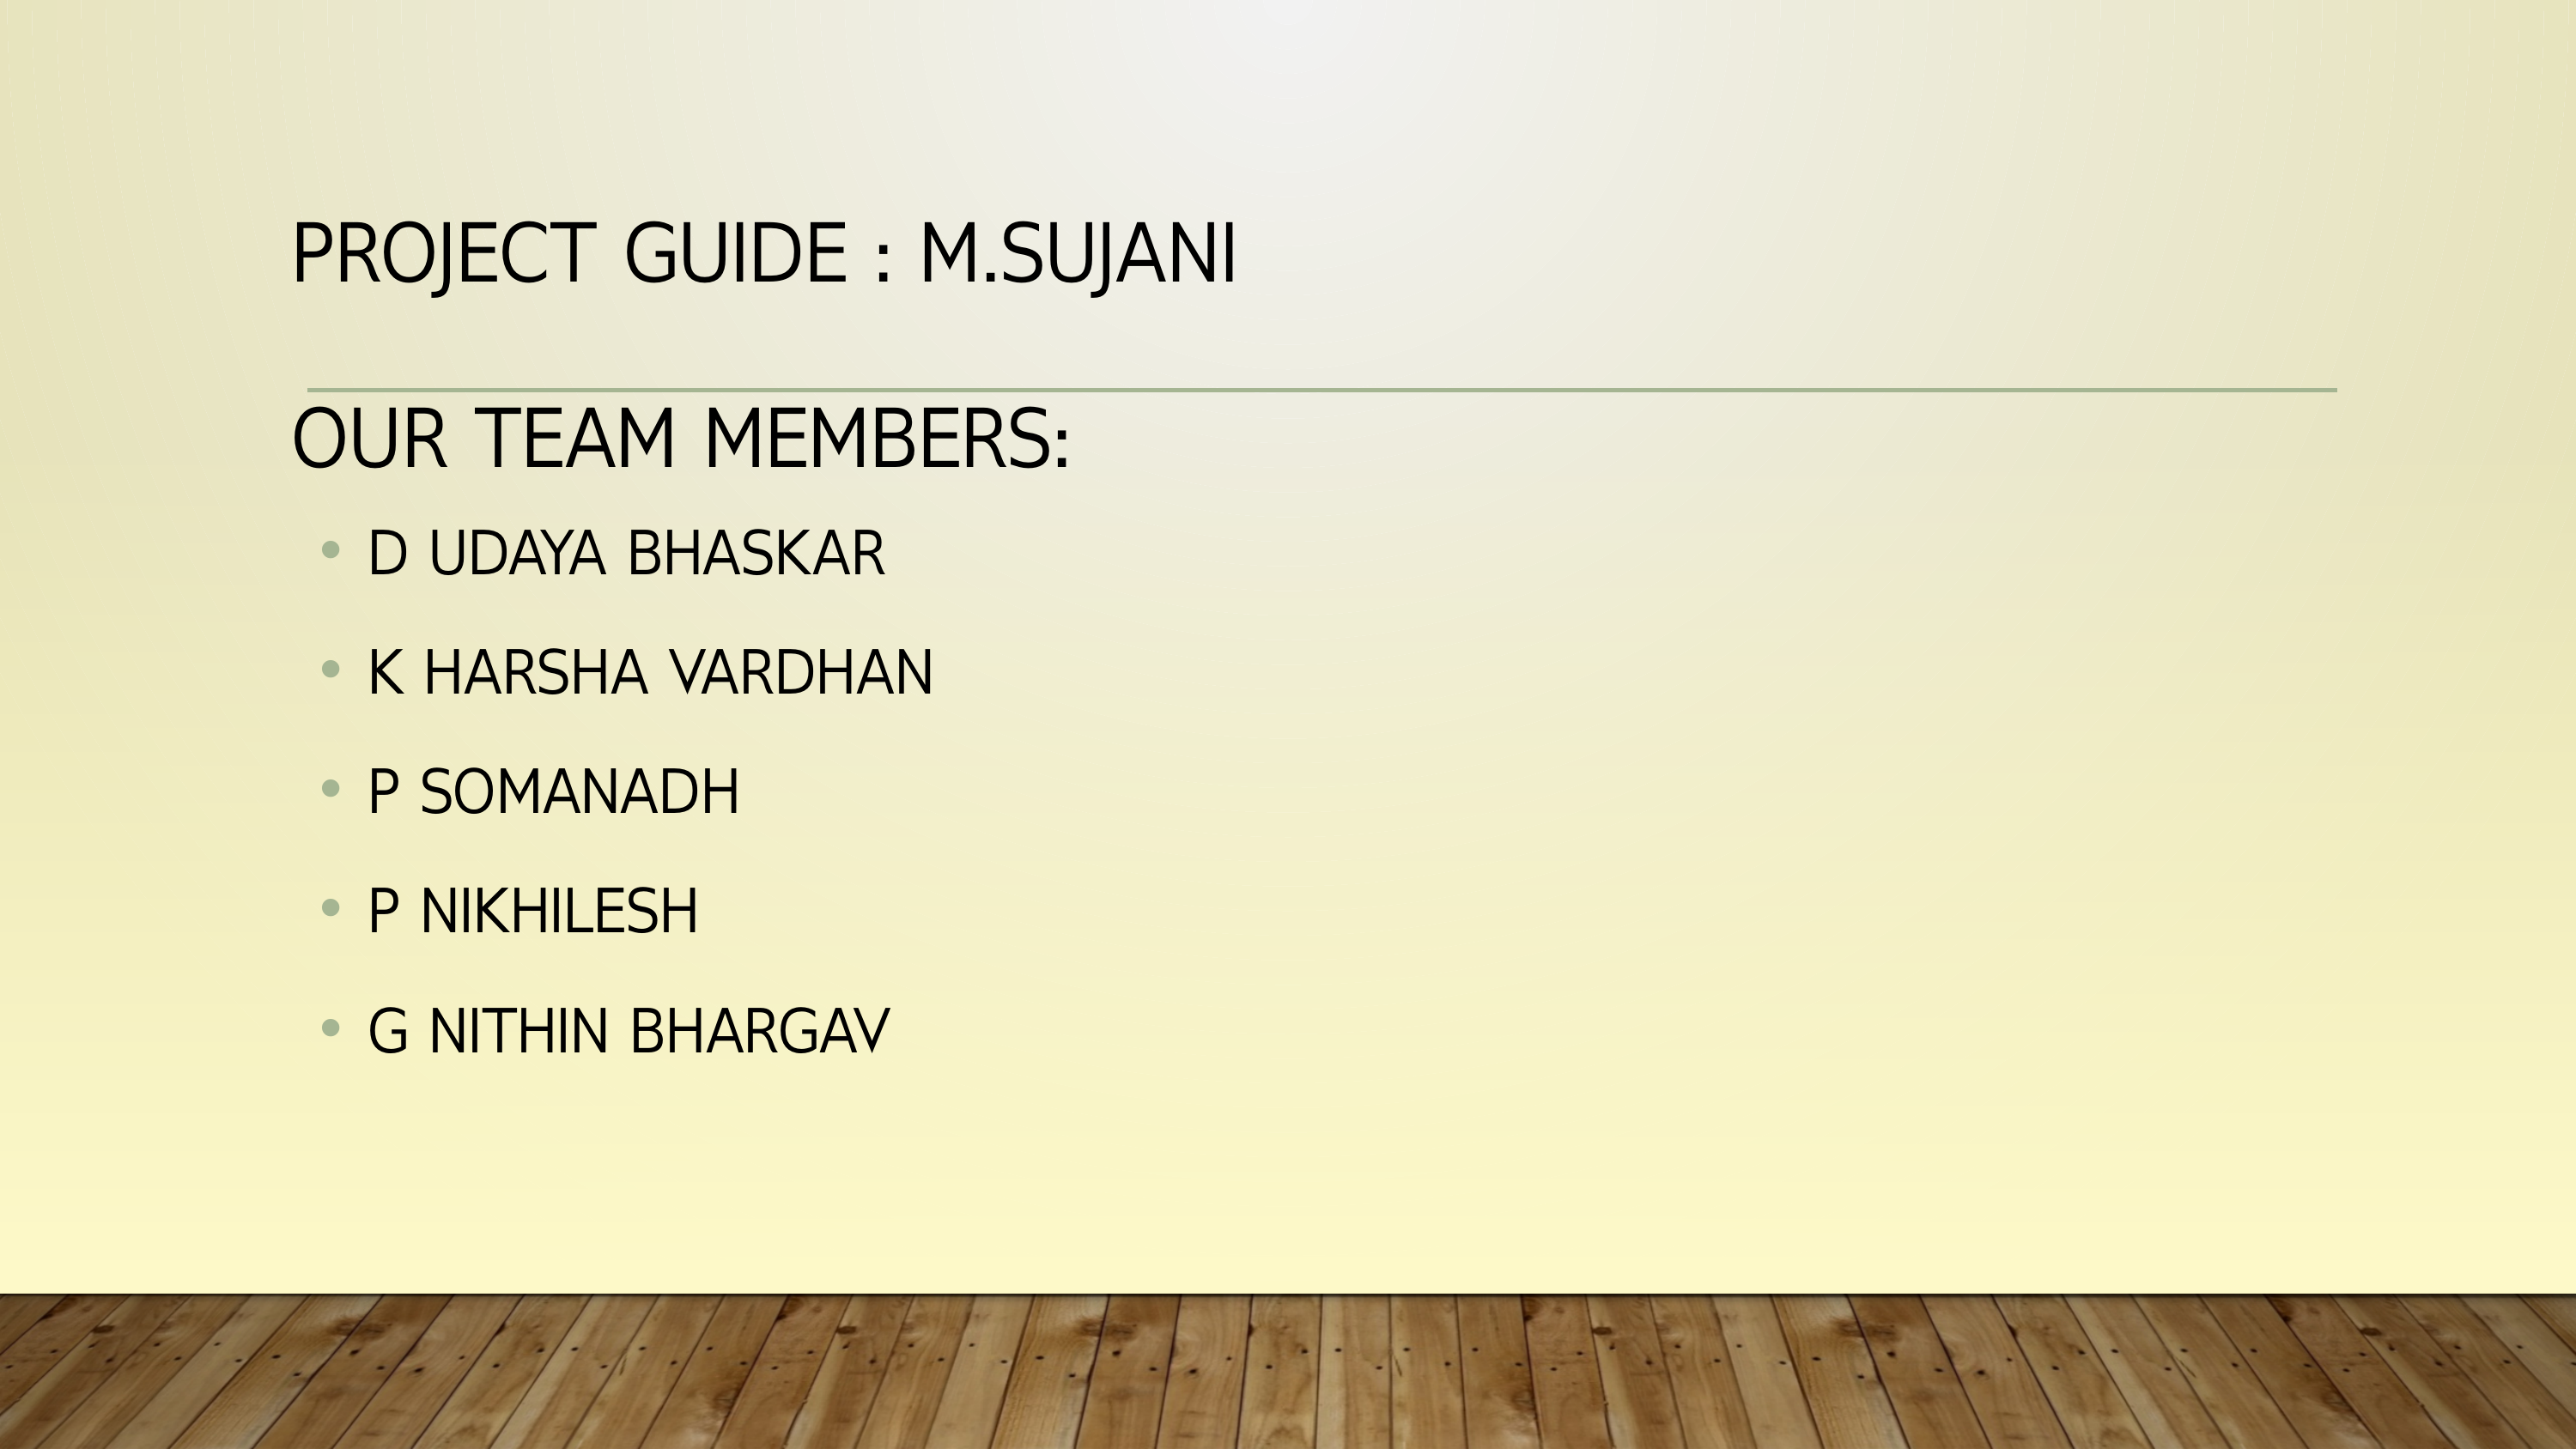

# PROJECT GUIDE : M.SUJANI OUR TEAM MEMBERS:
D UDAYA BHASKAR
K HARSHA VARDHAN
P SOMANADH
P NIKHILESH
G NITHIN BHARGAV